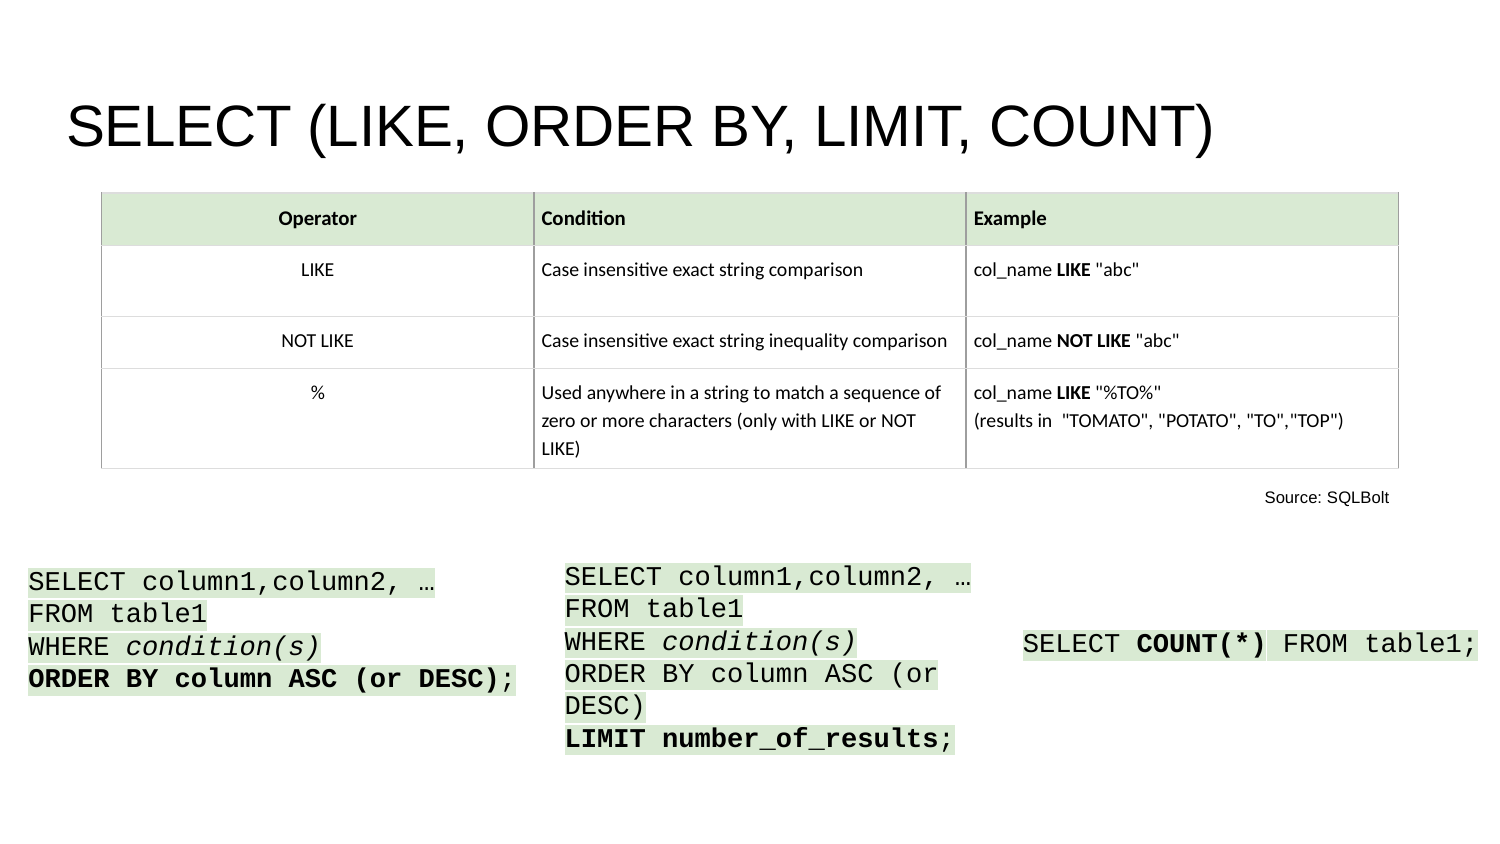

# SELECT (LIKE, ORDER BY, LIMIT, COUNT)
| Operator | Condition | Example |
| --- | --- | --- |
| LIKE | Case insensitive exact string comparison | col\_name LIKE "abc" |
| NOT LIKE | Case insensitive exact string inequality comparison | col\_name NOT LIKE "abc" |
| % | Used anywhere in a string to match a sequence of zero or more characters (only with LIKE or NOT LIKE) | col\_name LIKE "%TO%" (results in "TOMATO", "POTATO", "TO","TOP") |
Source: SQLBolt
SELECT column1,column2, …
FROM table1
WHERE condition(s)
ORDER BY column ASC (or DESC)
LIMIT number_of_results;
SELECT column1,column2, …
FROM table1
WHERE condition(s)
ORDER BY column ASC (or DESC);
SELECT COUNT(*) FROM table1;